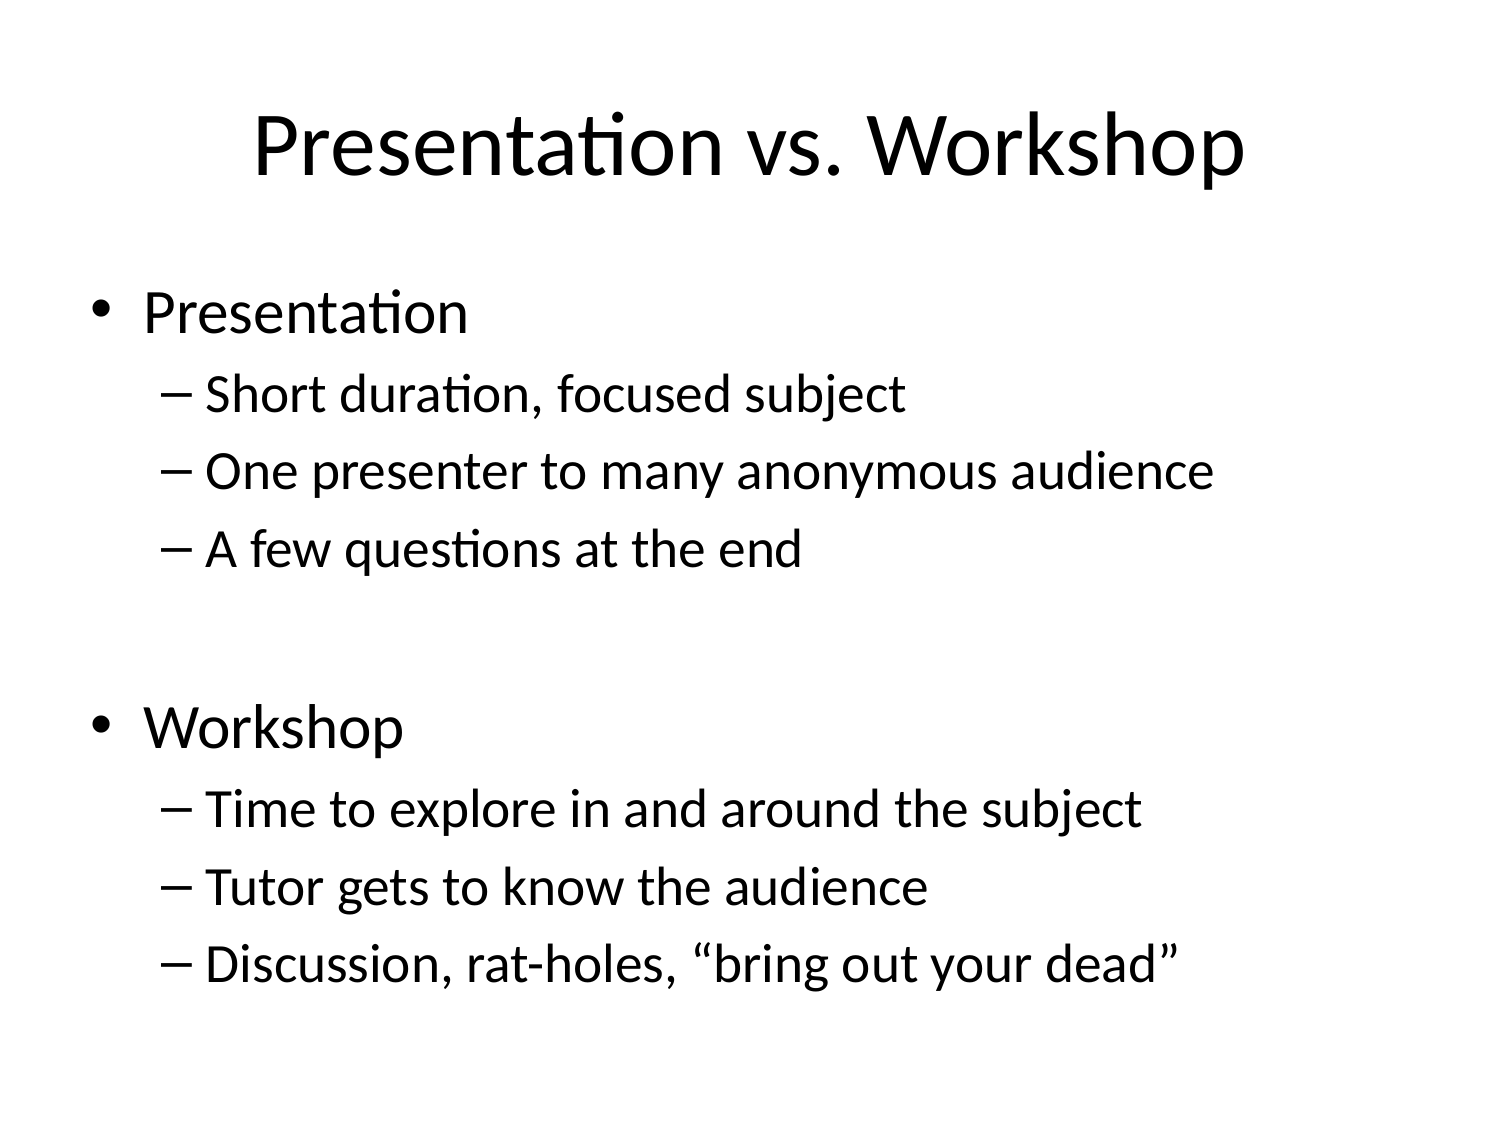

# Presentation vs. Workshop
Presentation
Short duration, focused subject
One presenter to many anonymous audience
A few questions at the end

Workshop
Time to explore in and around the subject
Tutor gets to know the audience
Discussion, rat-holes, “bring out your dead”